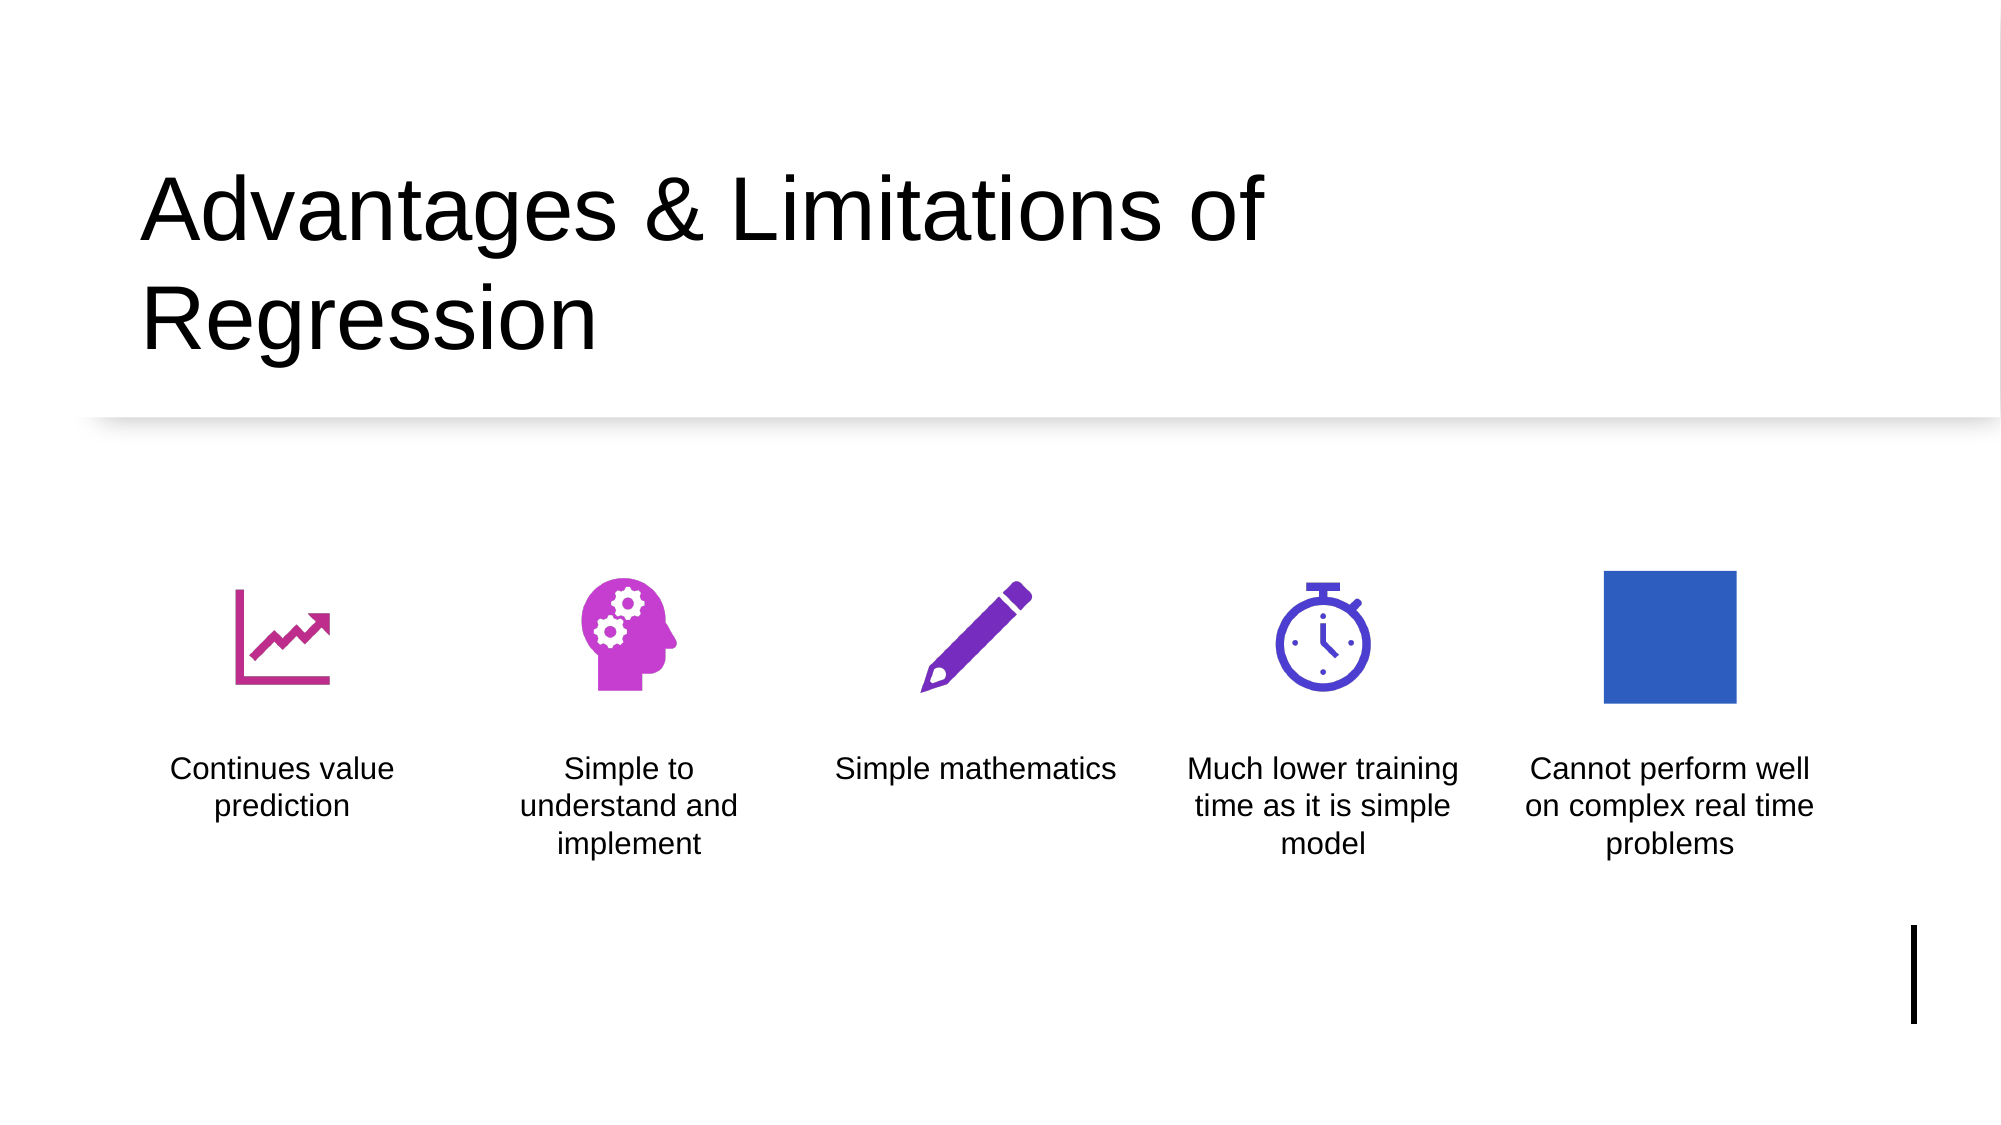

# Advantages & Limitations of Regression
Continues value prediction
Simple to understand and implement
Simple mathematics
Much lower training time as it is simple model
Cannot perform well on complex real time problems